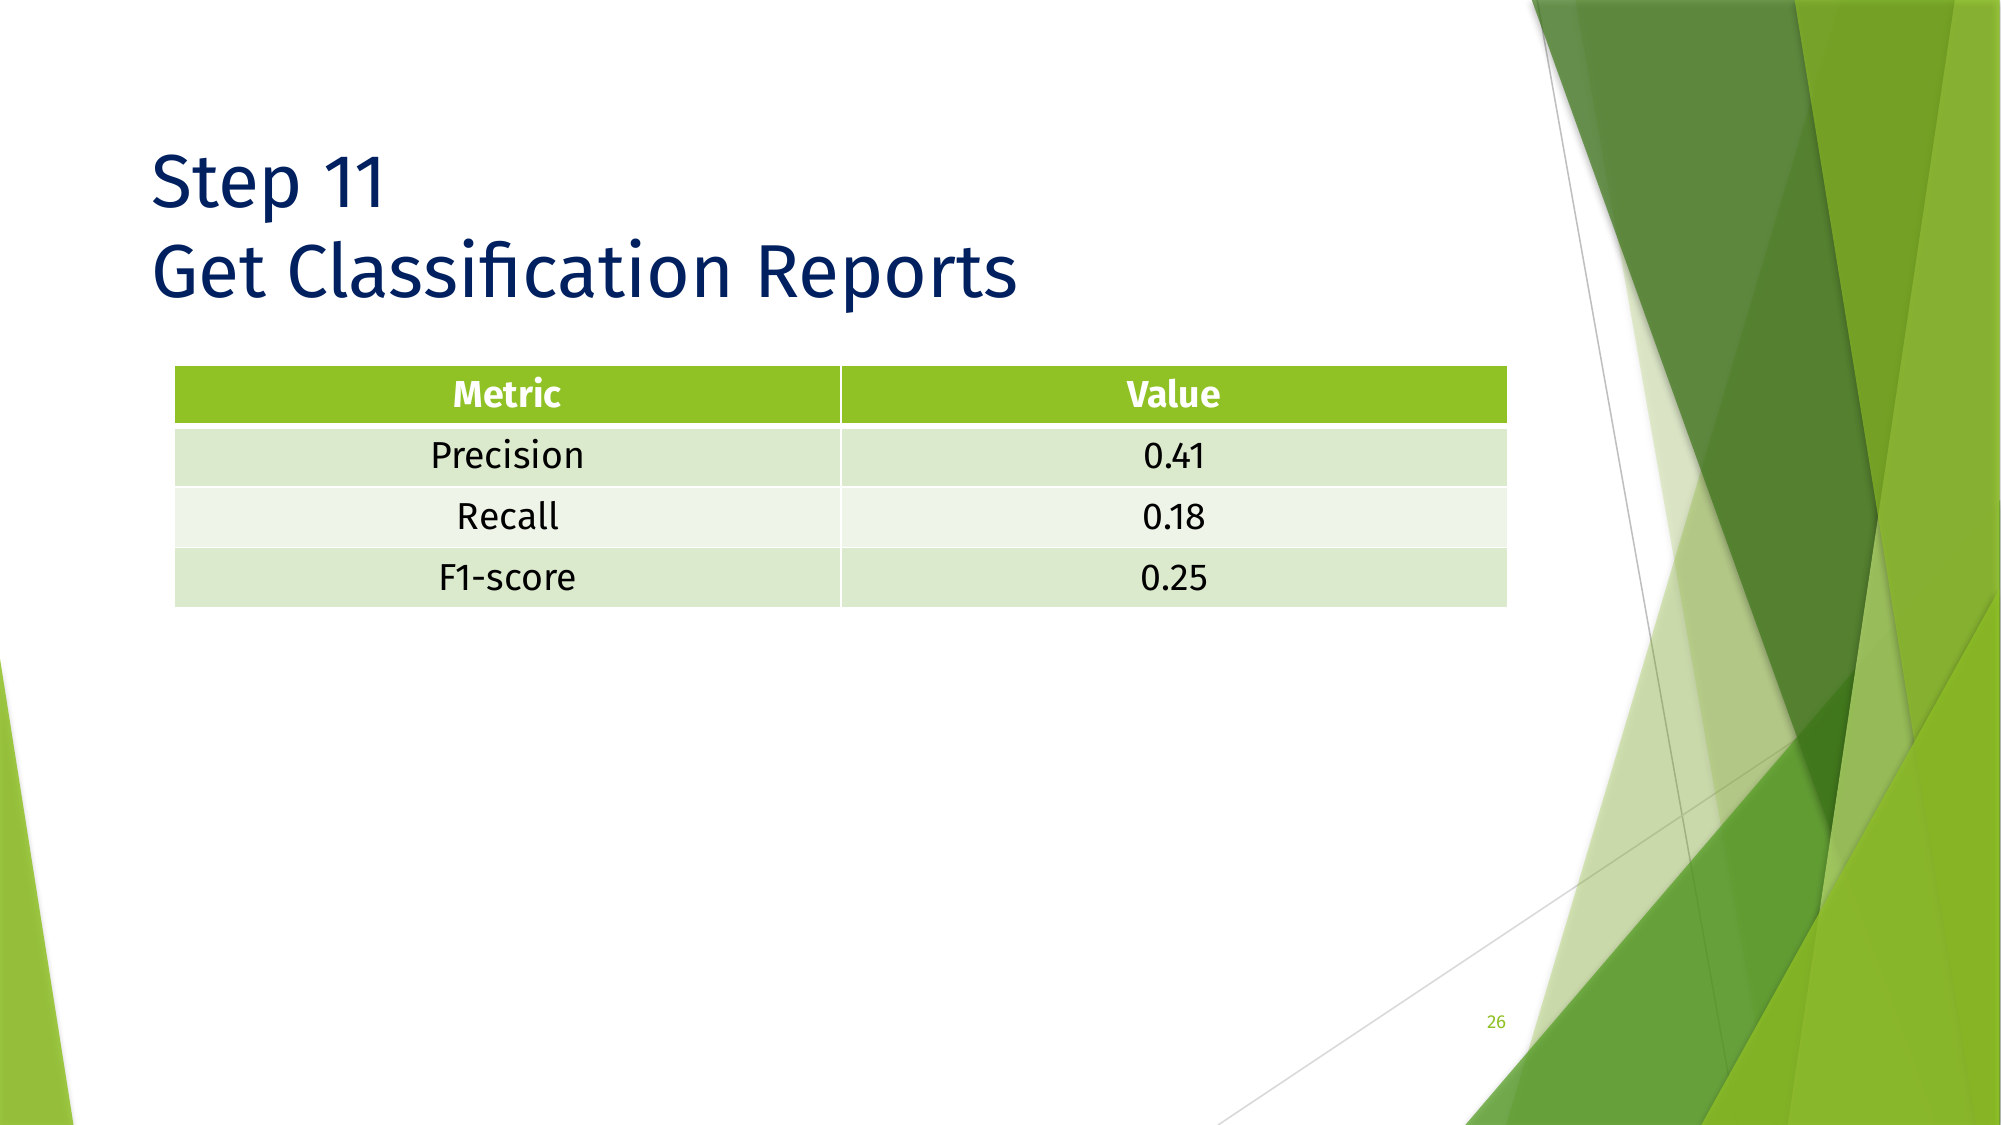

Step 11
Get Classification Reports
| Metric | Value |
| --- | --- |
| Precision | 0.41 |
| Recall | 0.18 |
| F1-score | 0.25 |
26